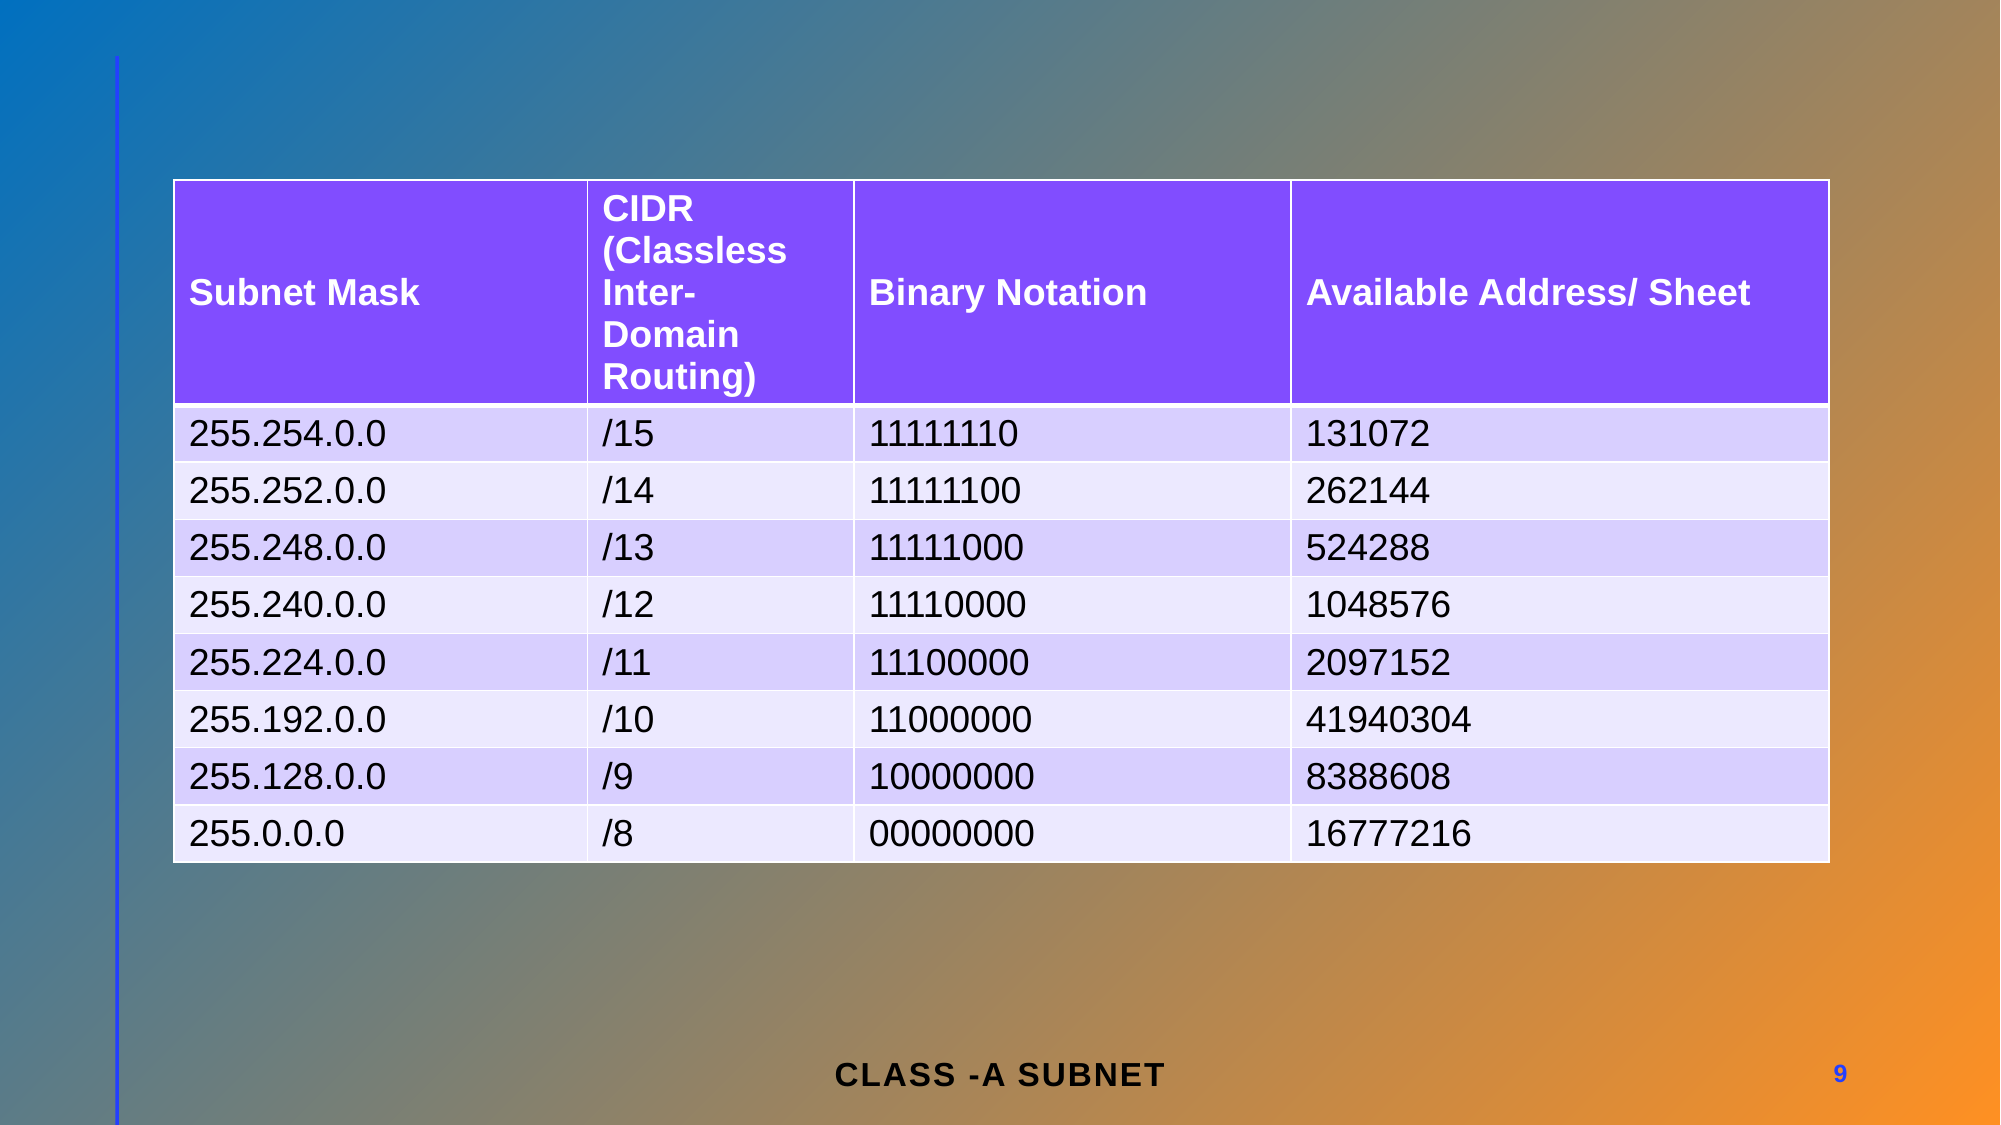

| Subnet Mask | CIDR (Classless Inter- Domain Routing) | Binary Notation | Available Address/ Sheet |
| --- | --- | --- | --- |
| 255.254.0.0 | /15 | 11111110 | 131072 |
| 255.252.0.0 | /14 | 11111100 | 262144 |
| 255.248.0.0 | /13 | 11111000 | 524288 |
| 255.240.0.0 | /12 | 11110000 | 1048576 |
| 255.224.0.0 | /11 | 11100000 | 2097152 |
| 255.192.0.0 | /10 | 11000000 | 41940304 |
| 255.128.0.0 | /9 | 10000000 | 8388608 |
| 255.0.0.0 | /8 | 00000000 | 16777216 |
CLASS -A SUBNET
9